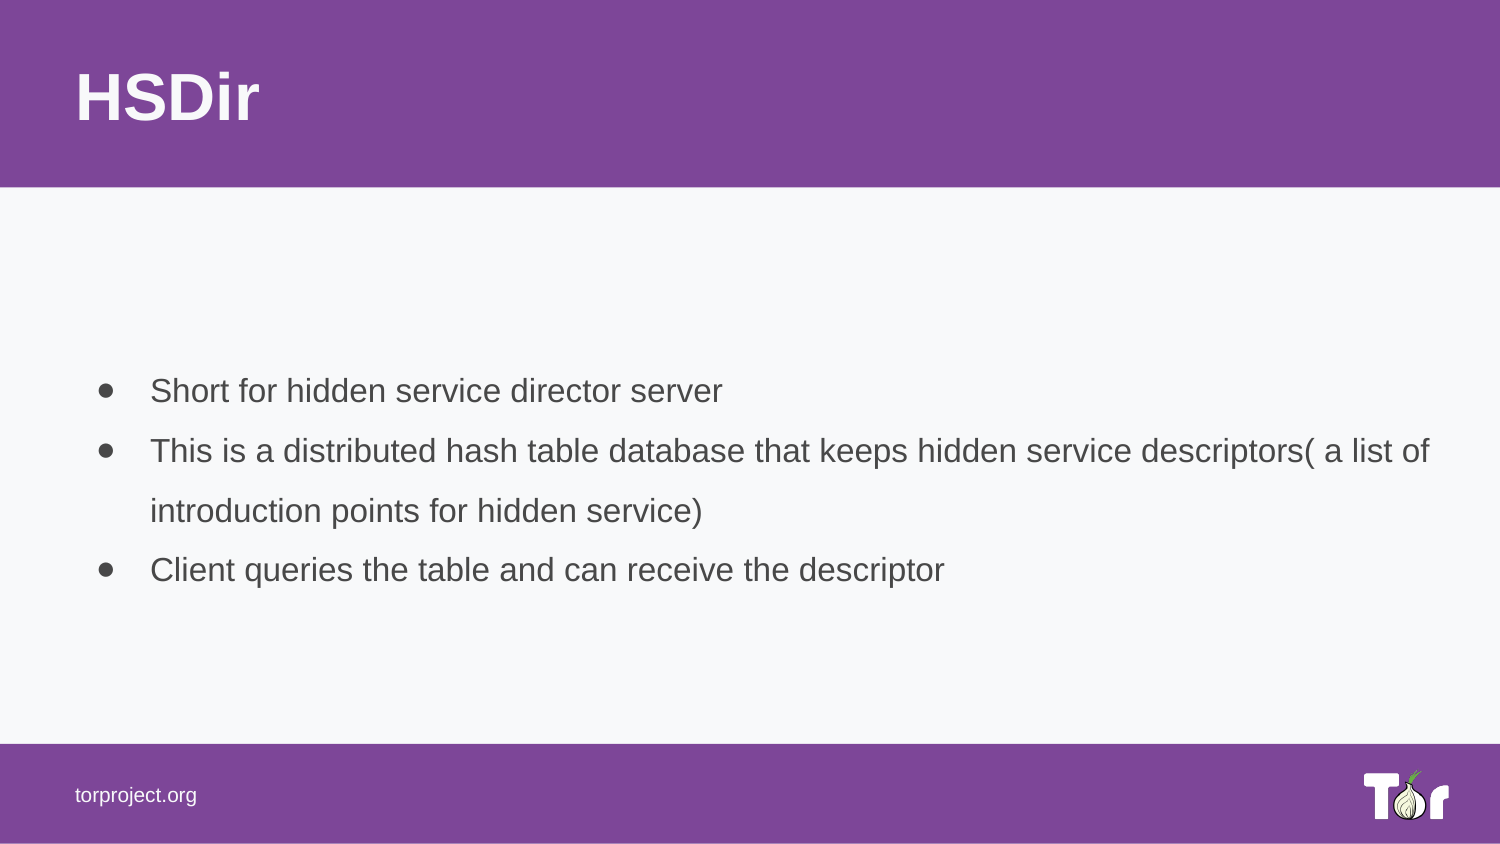

HSDir
Short for hidden service director server
This is a distributed hash table database that keeps hidden service descriptors( a list of introduction points for hidden service)
Client queries the table and can receive the descriptor